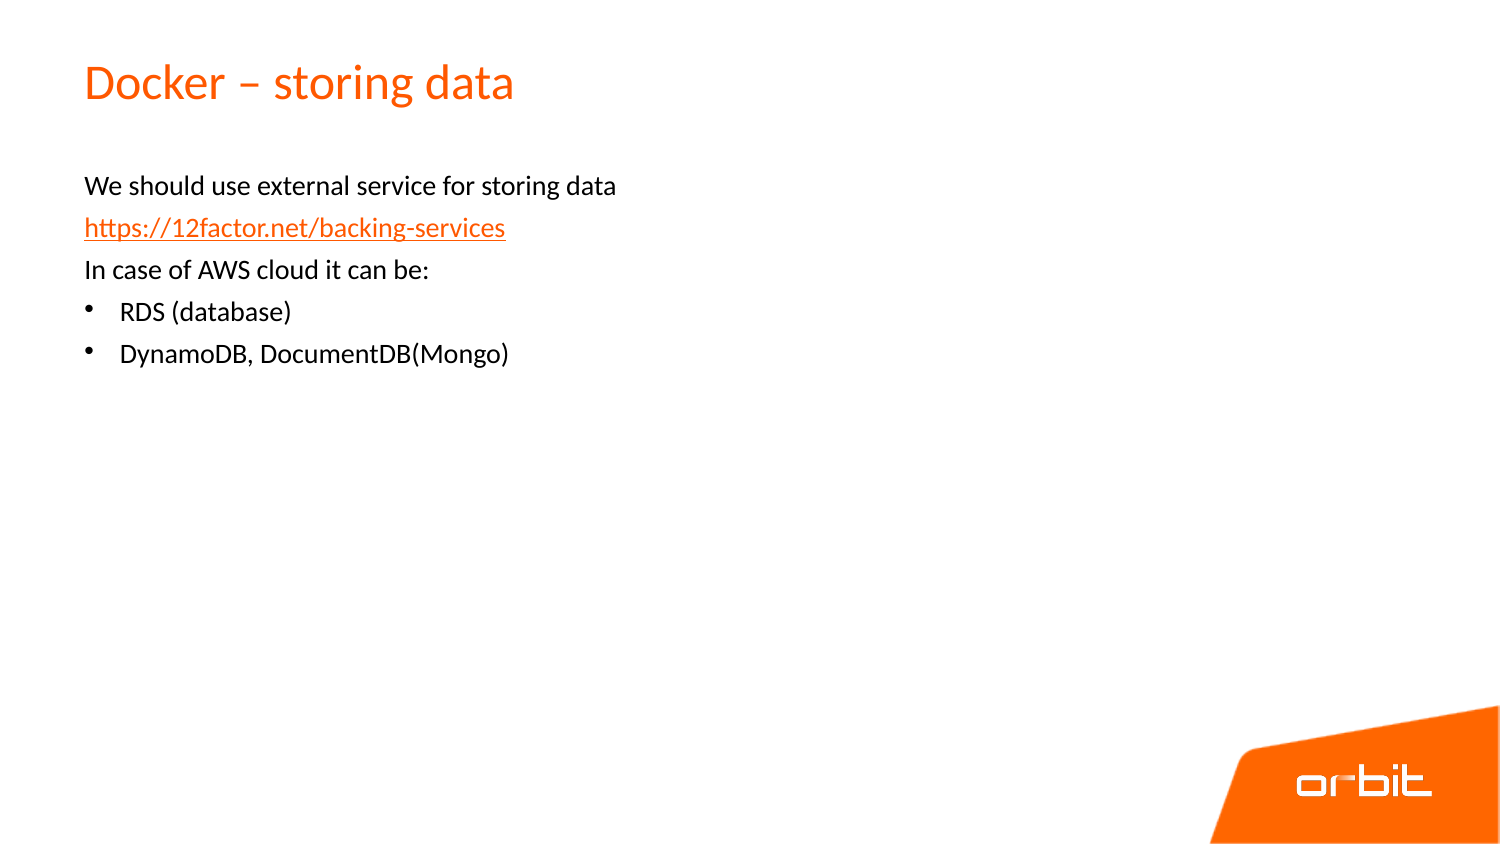

# Docker – storing data
We should use external service for storing data
https://12factor.net/backing-services
In case of AWS cloud it can be:
RDS (database)
DynamoDB, DocumentDB(Mongo)